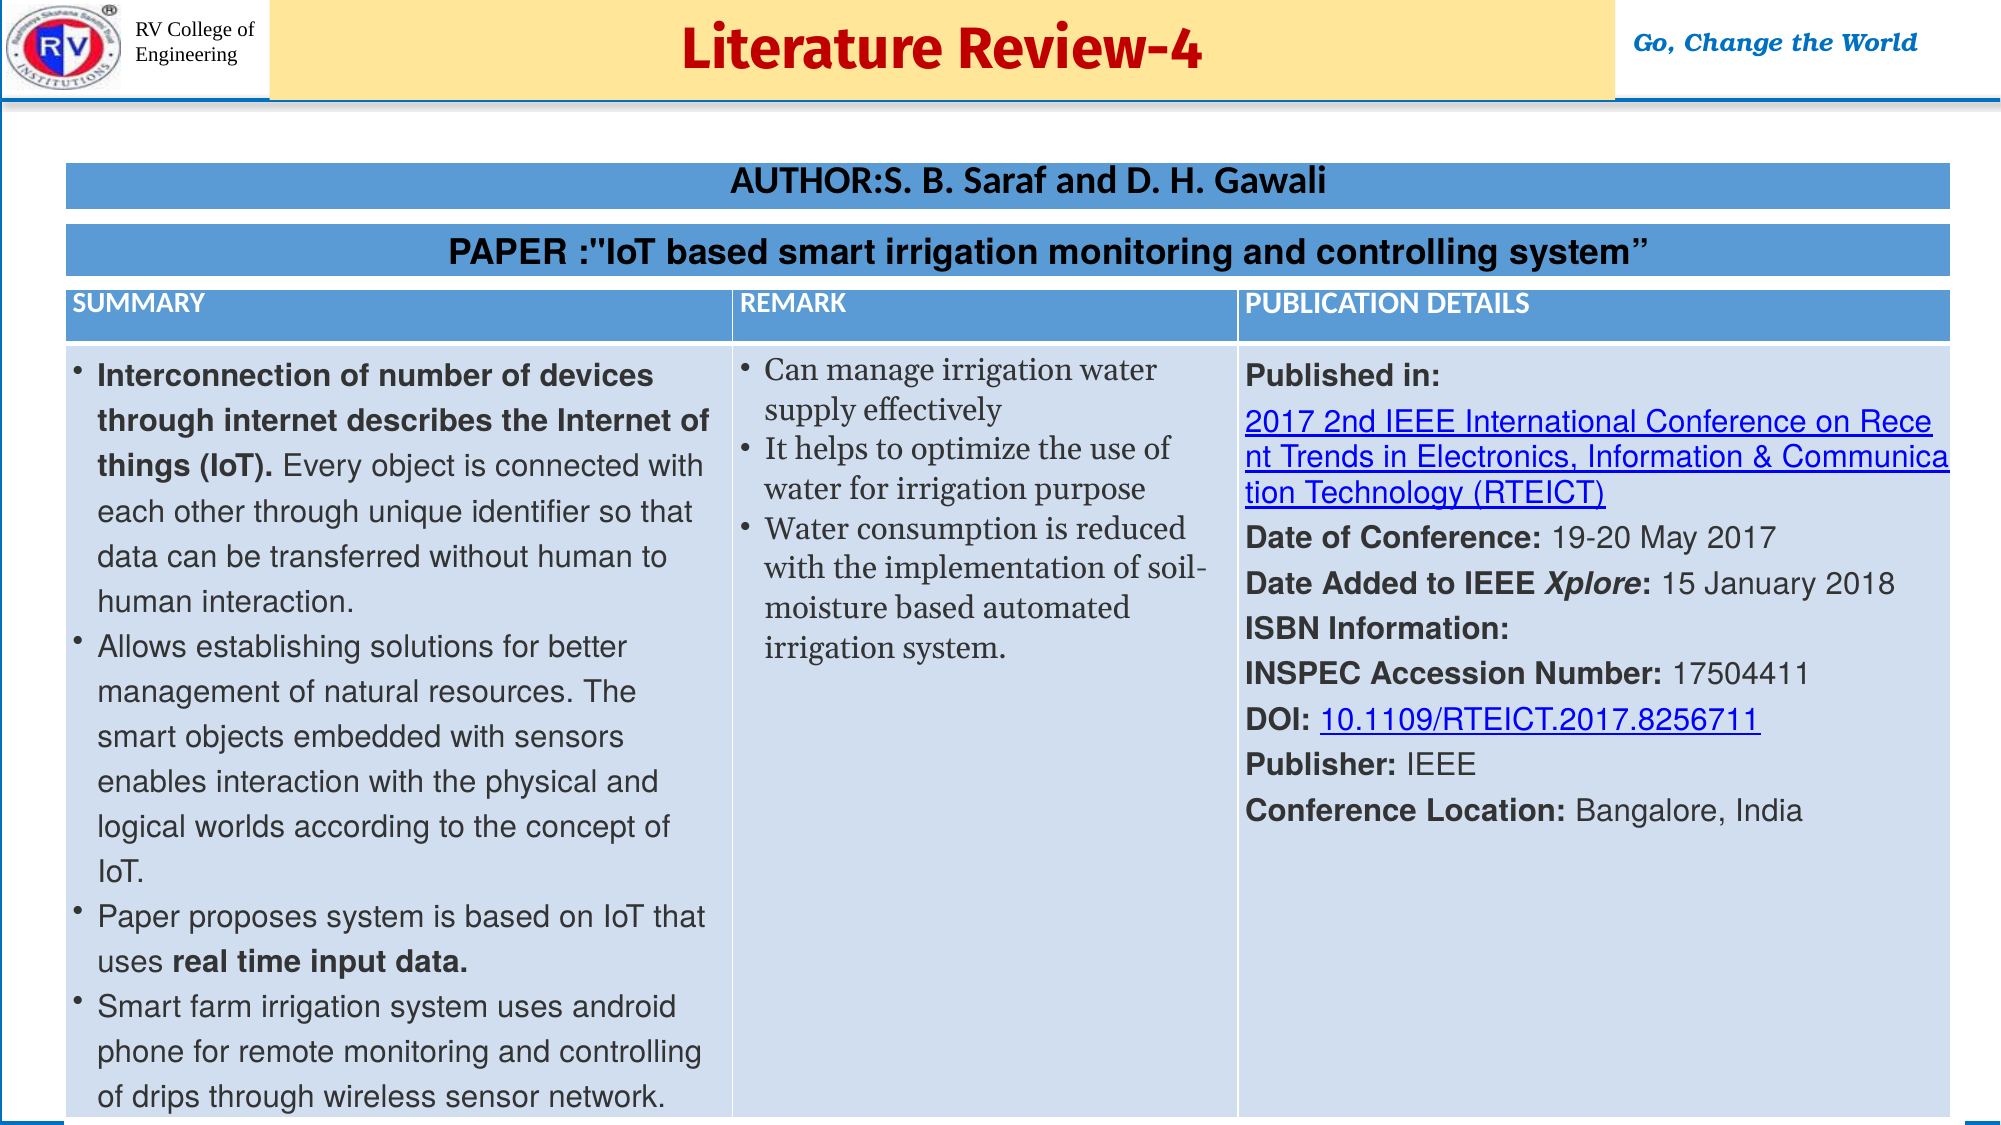

# Literature Review-4
| AUTHOR:S. B. Saraf and D. H. Gawali |  |  |
| --- | --- | --- |
| PAPER :"IoT based smart irrigation monitoring and controlling system” |  |  |
| SUMMARY | REMARK | PUBLICATION DETAILS |
| Interconnection of number of devices through internet describes the Internet of things (IoT). Every object is connected with each other through unique identifier so that data can be transferred without human to human interaction. Allows establishing solutions for better management of natural resources. The smart objects embedded with sensors enables interaction with the physical and logical worlds according to the concept of IoT. Paper proposes system is based on IoT that uses real time input data. Smart farm irrigation system uses android phone for remote monitoring and controlling of drips through wireless sensor network. | Can manage irrigation water supply effectively It helps to optimize the use of water for irrigation purpose Water consumption is reduced with the implementation of soil-moisture based automated irrigation system. | Published in: 2017 2nd IEEE International Conference on Recent Trends in Electronics, Information & Communication Technology (RTEICT) Date of Conference: 19-20 May 2017 Date Added to IEEE Xplore: 15 January 2018 ISBN Information: INSPEC Accession Number: 17504411 DOI: 10.1109/RTEICT.2017.8256711 Publisher: IEEE Conference Location: Bangalore, India |